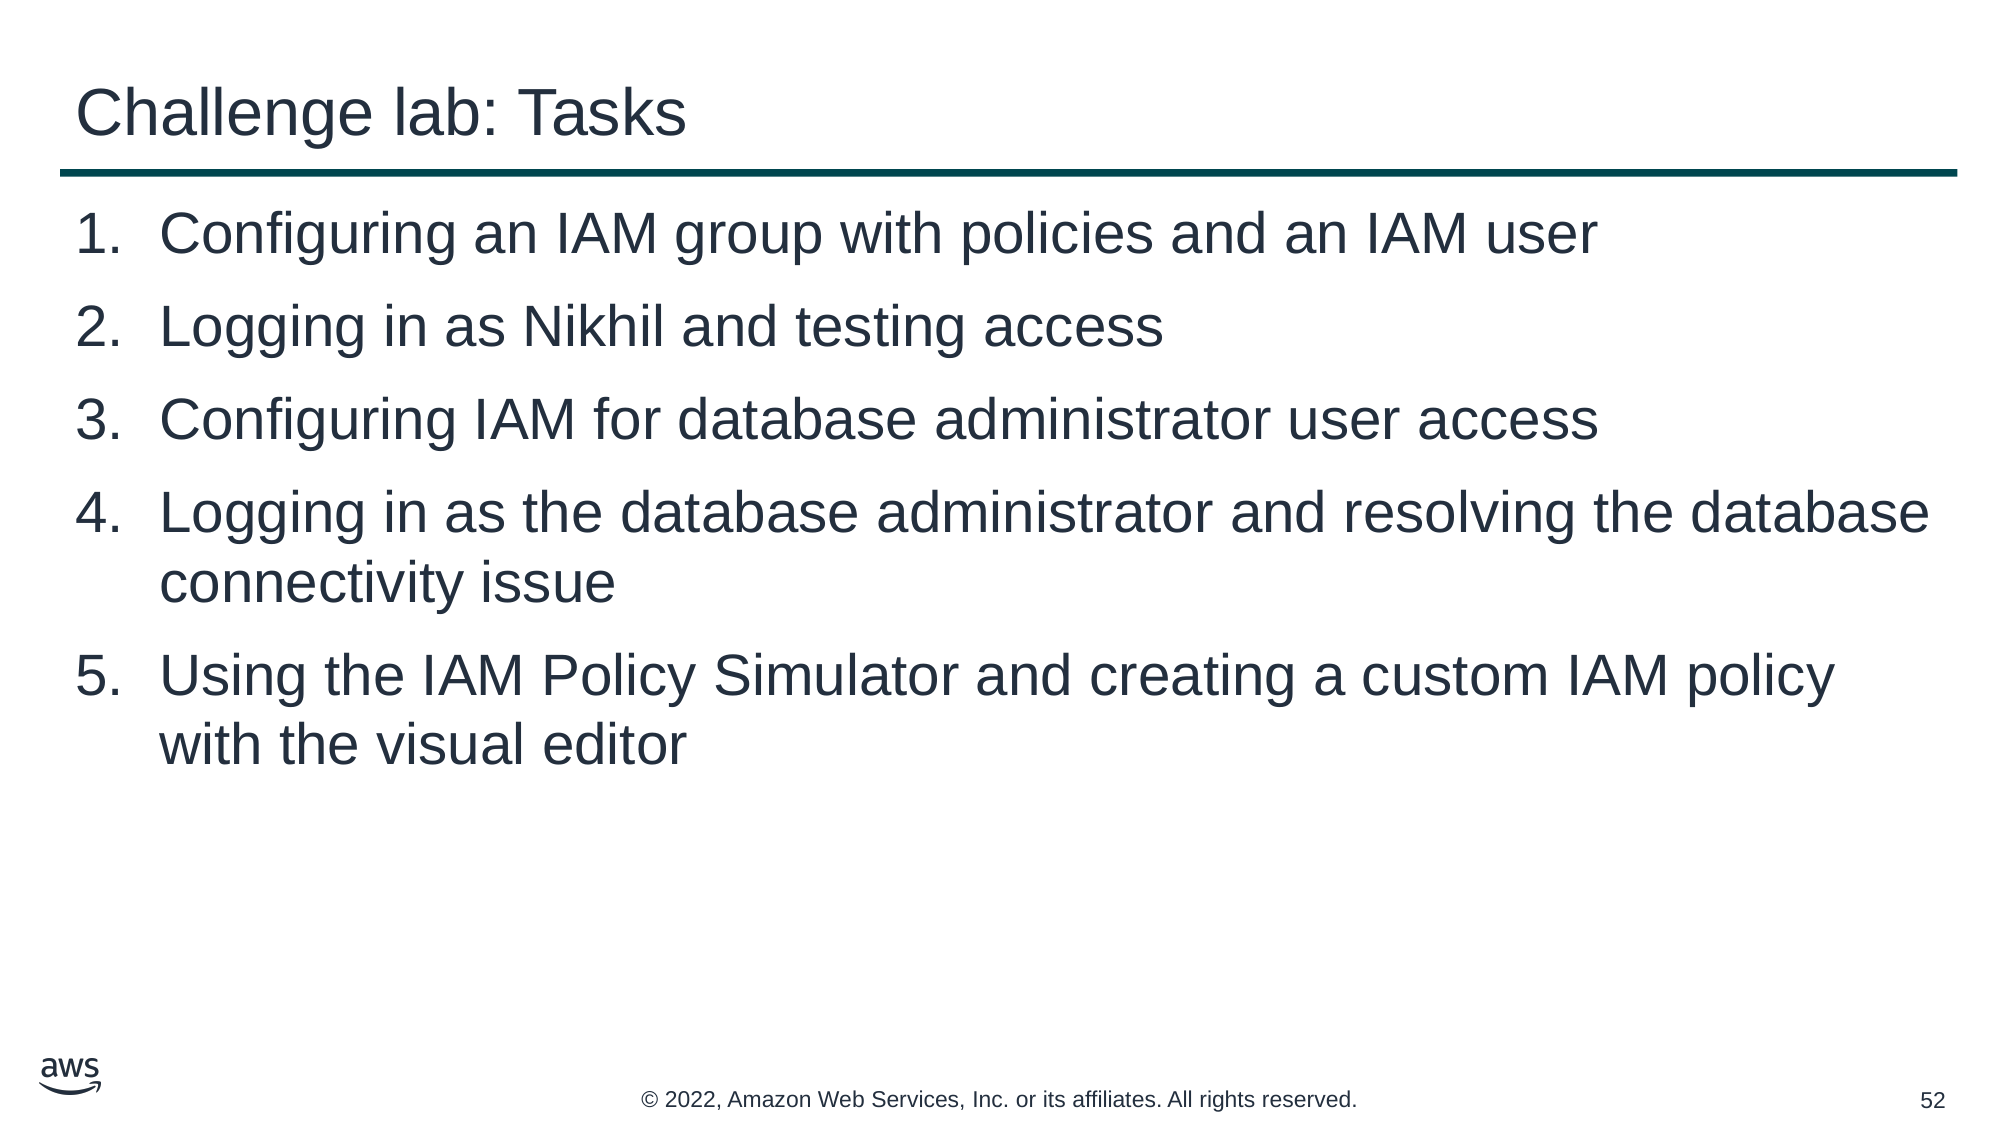

# Challenge lab: Tasks
Configuring an IAM group with policies and an IAM user
Logging in as Nikhil and testing access
Configuring IAM for database administrator user access
Logging in as the database administrator and resolving the database connectivity issue
Using the IAM Policy Simulator and creating a custom IAM policy with the visual editor
52